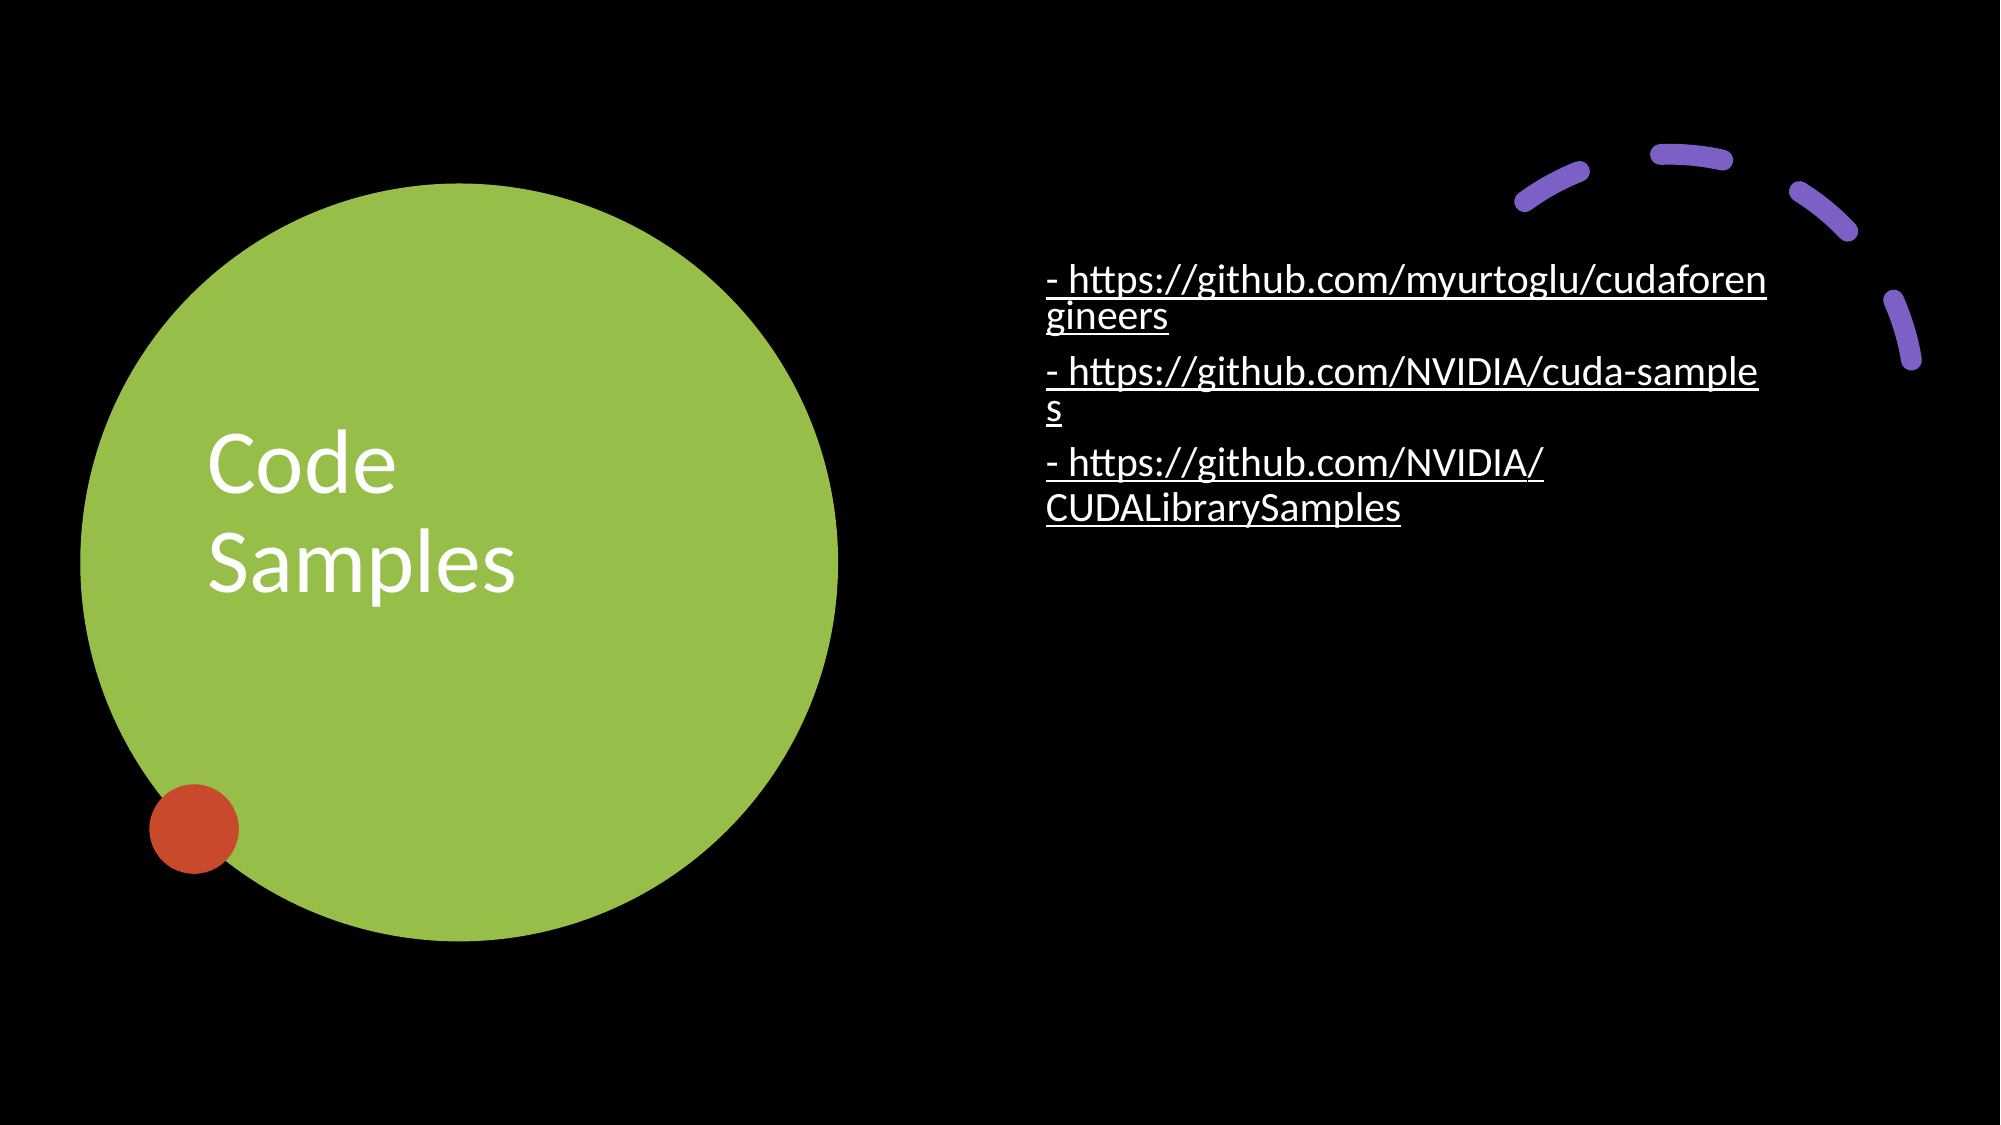

# Code Samples

- https://github.com/myurtoglu/cudaforengineers
- https://github.com/NVIDIA/cuda-samples
- https://github.com/NVIDIA/CUDALibrarySamples